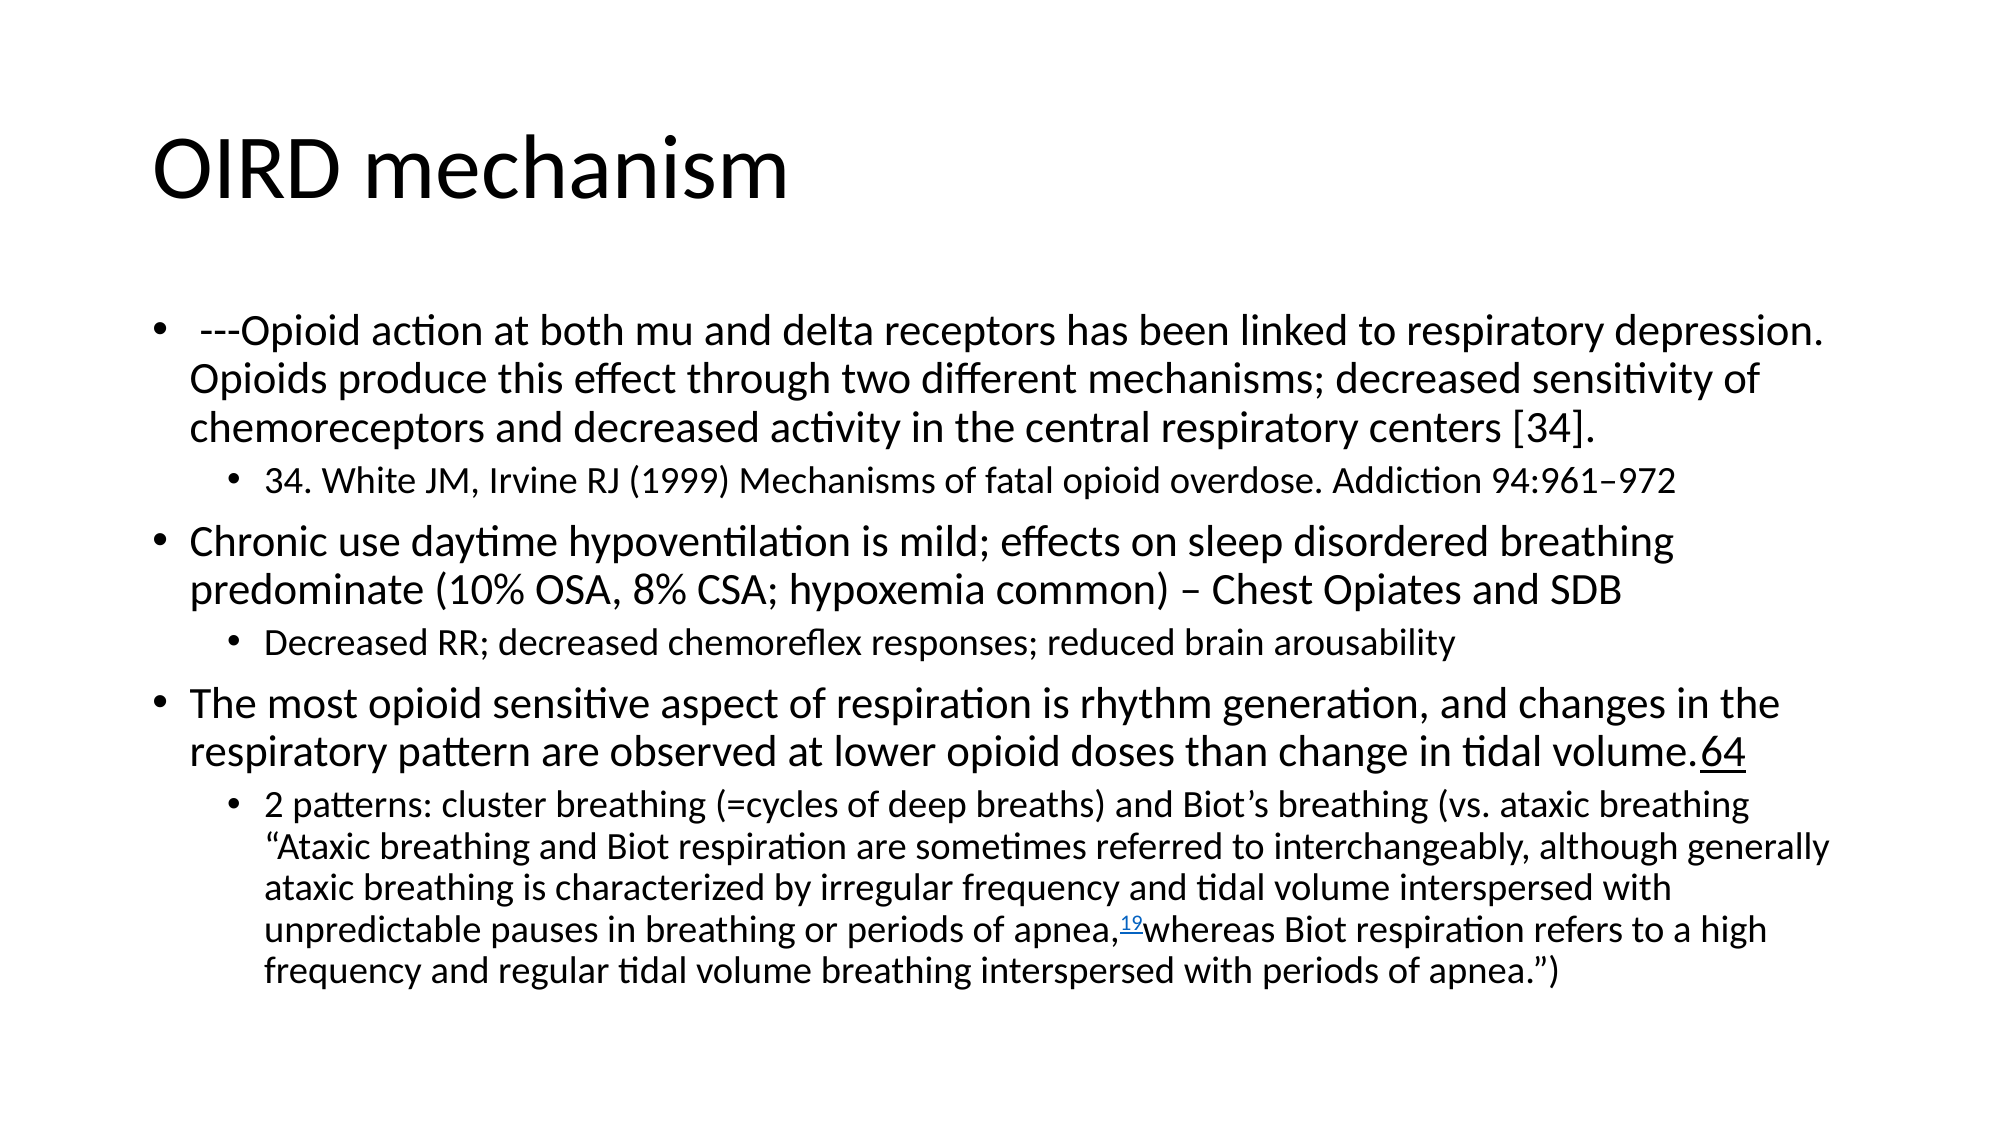

# OIRD mechanism
 ---Opioid action at both mu and delta receptors has been linked to respiratory depression. Opioids produce this effect through two different mechanisms; decreased sensitivity of chemoreceptors and decreased activity in the central respiratory centers [34].
34. White JM, Irvine RJ (1999) Mechanisms of fatal opioid overdose. Addiction 94:961–972
Chronic use daytime hypoventilation is mild; effects on sleep disordered breathing predominate (10% OSA, 8% CSA; hypoxemia common) – Chest Opiates and SDB
Decreased RR; decreased chemoreflex responses; reduced brain arousability
The most opioid sensitive aspect of respiration is rhythm generation, and changes in the respiratory pattern are observed at lower opioid doses than change in tidal volume.64
2 patterns: cluster breathing (=cycles of deep breaths) and Biot’s breathing (vs. ataxic breathing “Ataxic breathing and Biot respiration are sometimes referred to interchangeably, although generally ataxic breathing is characterized by irregular frequency and tidal volume interspersed with unpredictable pauses in breathing or periods of apnea,19whereas Biot respiration refers to a high frequency and regular tidal volume breathing interspersed with periods of apnea.”)